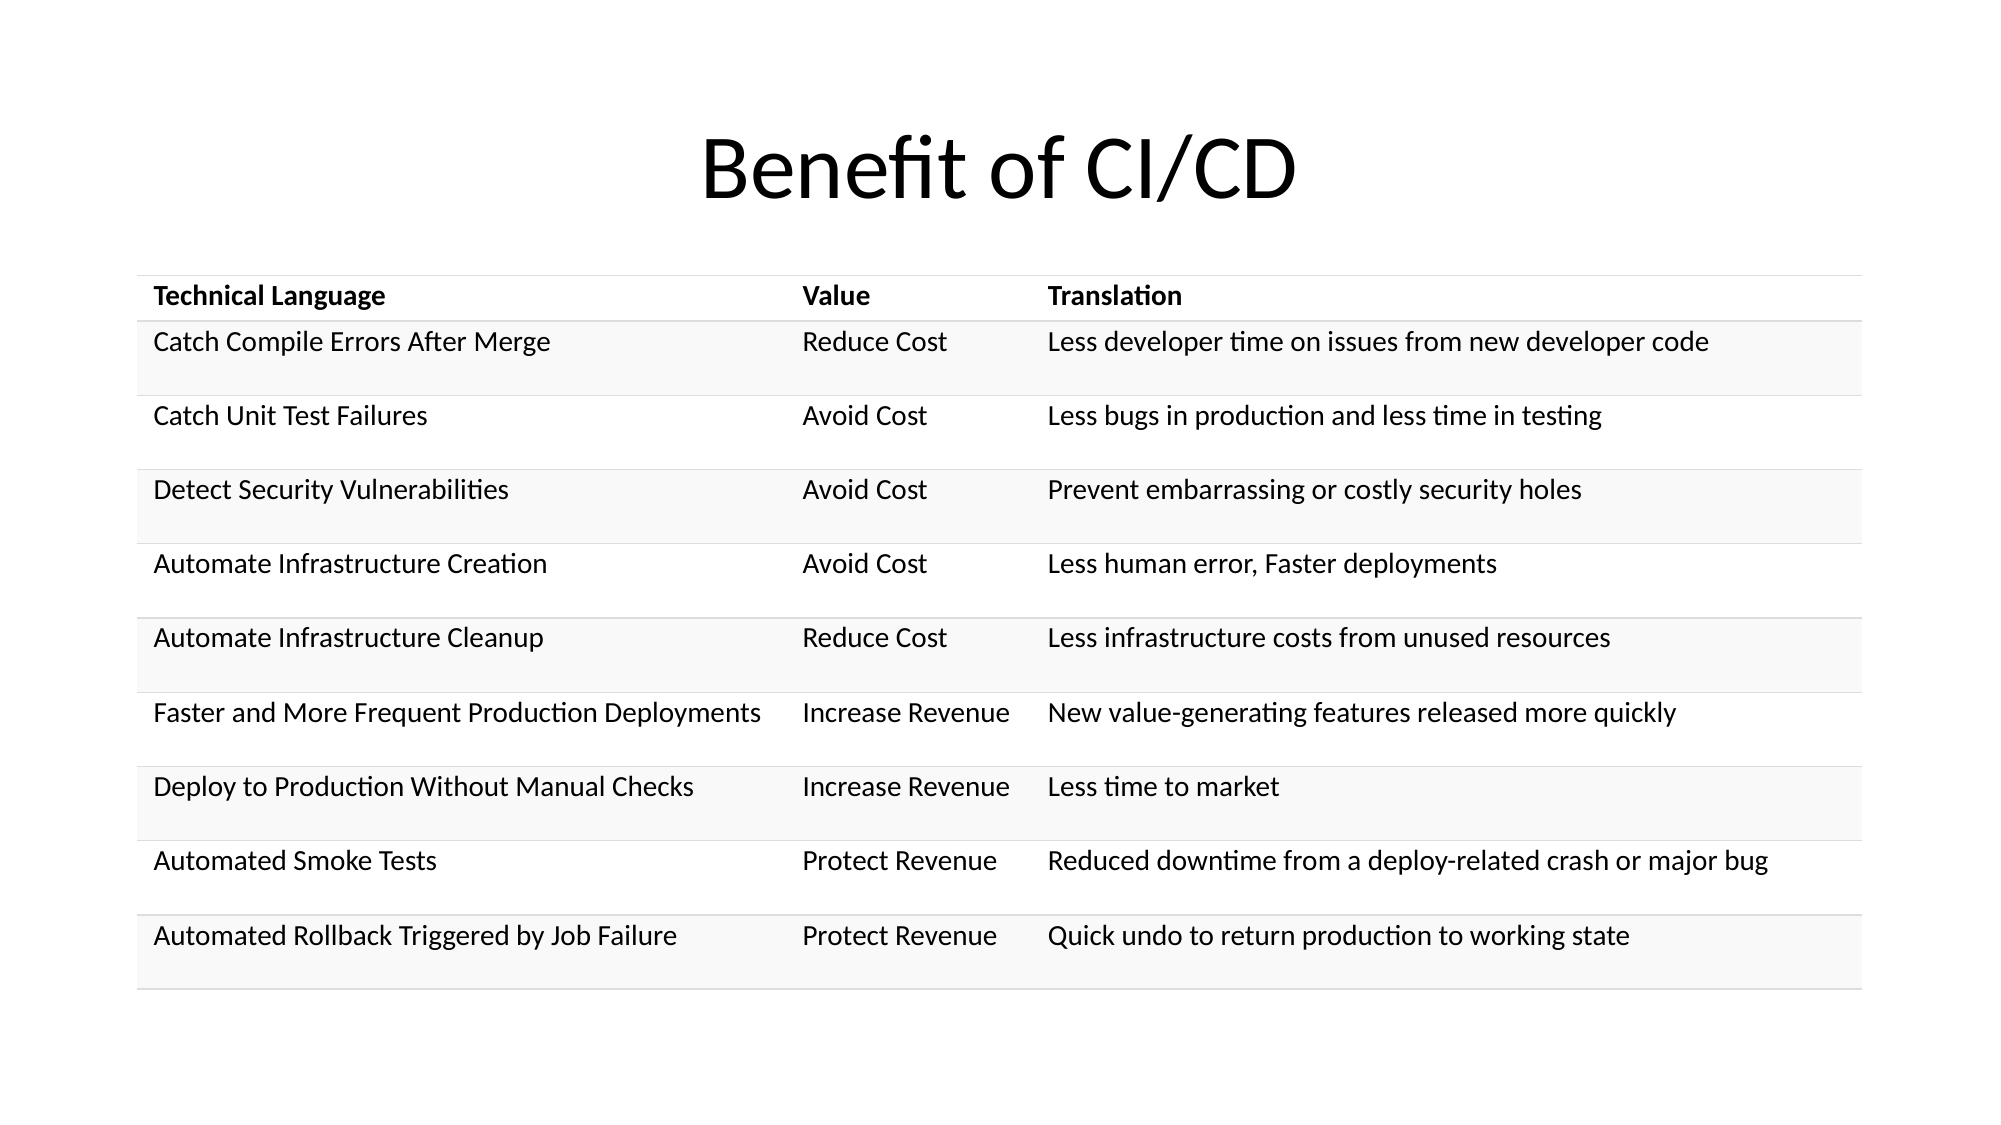

# Benefit of CI/CD
| Technical Language | Value | Translation |
| --- | --- | --- |
| Catch Compile Errors After Merge | Reduce Cost | Less developer time on issues from new developer code |
| Catch Unit Test Failures | Avoid Cost | Less bugs in production and less time in testing |
| Detect Security Vulnerabilities | Avoid Cost | Prevent embarrassing or costly security holes |
| Automate Infrastructure Creation | Avoid Cost | Less human error, Faster deployments |
| Automate Infrastructure Cleanup | Reduce Cost | Less infrastructure costs from unused resources |
| Faster and More Frequent Production Deployments | Increase Revenue | New value-generating features released more quickly |
| Deploy to Production Without Manual Checks | Increase Revenue | Less time to market |
| Automated Smoke Tests | Protect Revenue | Reduced downtime from a deploy-related crash or major bug |
| Automated Rollback Triggered by Job Failure | Protect Revenue | Quick undo to return production to working state |